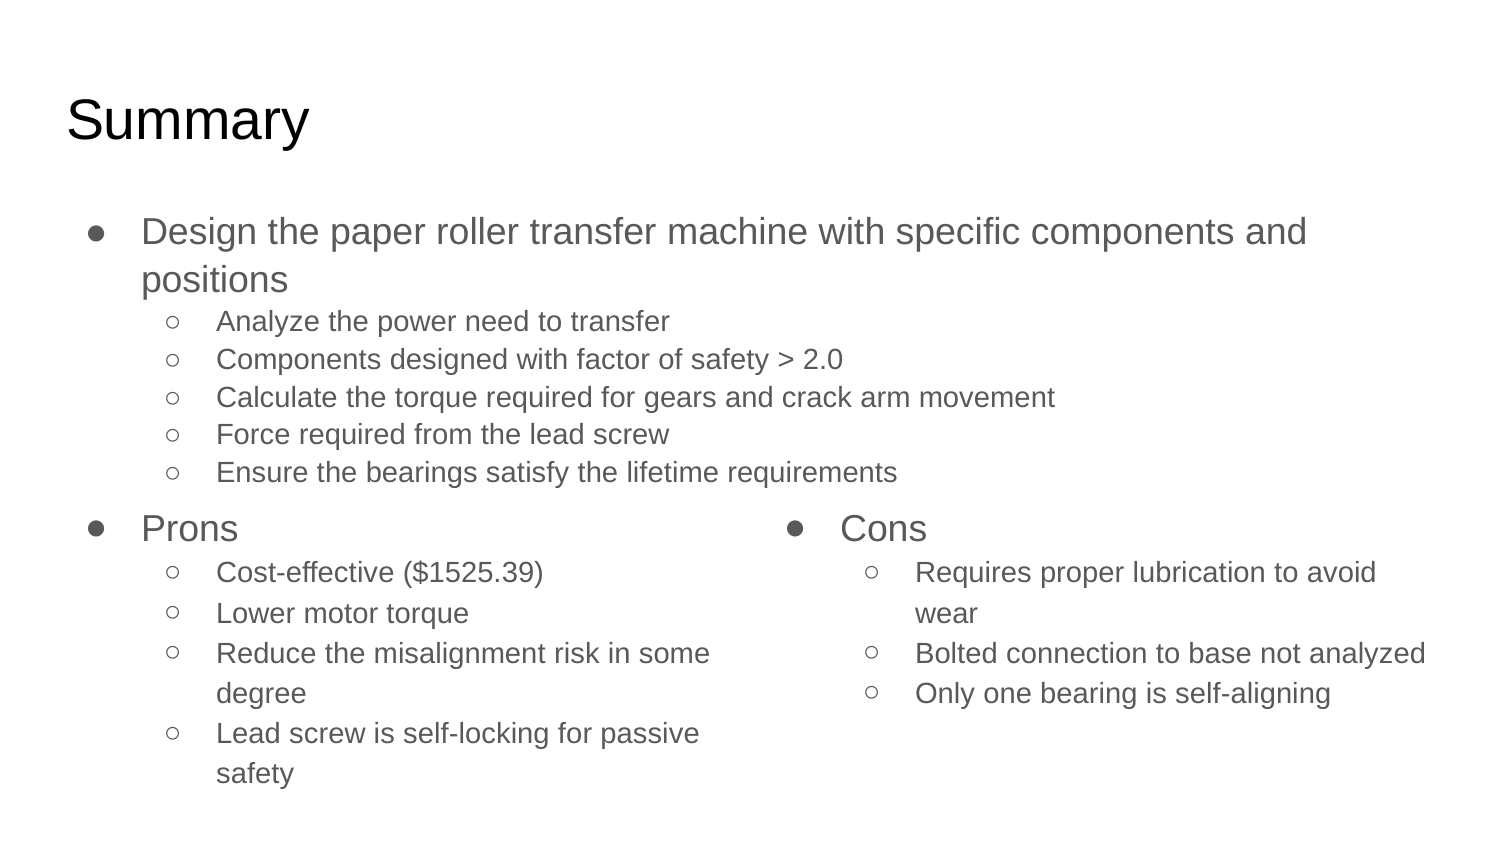

# Summary
Design the paper roller transfer machine with specific components and positions
Analyze the power need to transfer
Components designed with factor of safety > 2.0
Calculate the torque required for gears and crack arm movement
Force required from the lead screw
Ensure the bearings satisfy the lifetime requirements
Prons
Cost-effective ($1525.39)
Lower motor torque
Reduce the misalignment risk in some degree
Lead screw is self-locking for passive safety
Cons
Requires proper lubrication to avoid wear
Bolted connection to base not analyzed
Only one bearing is self-aligning